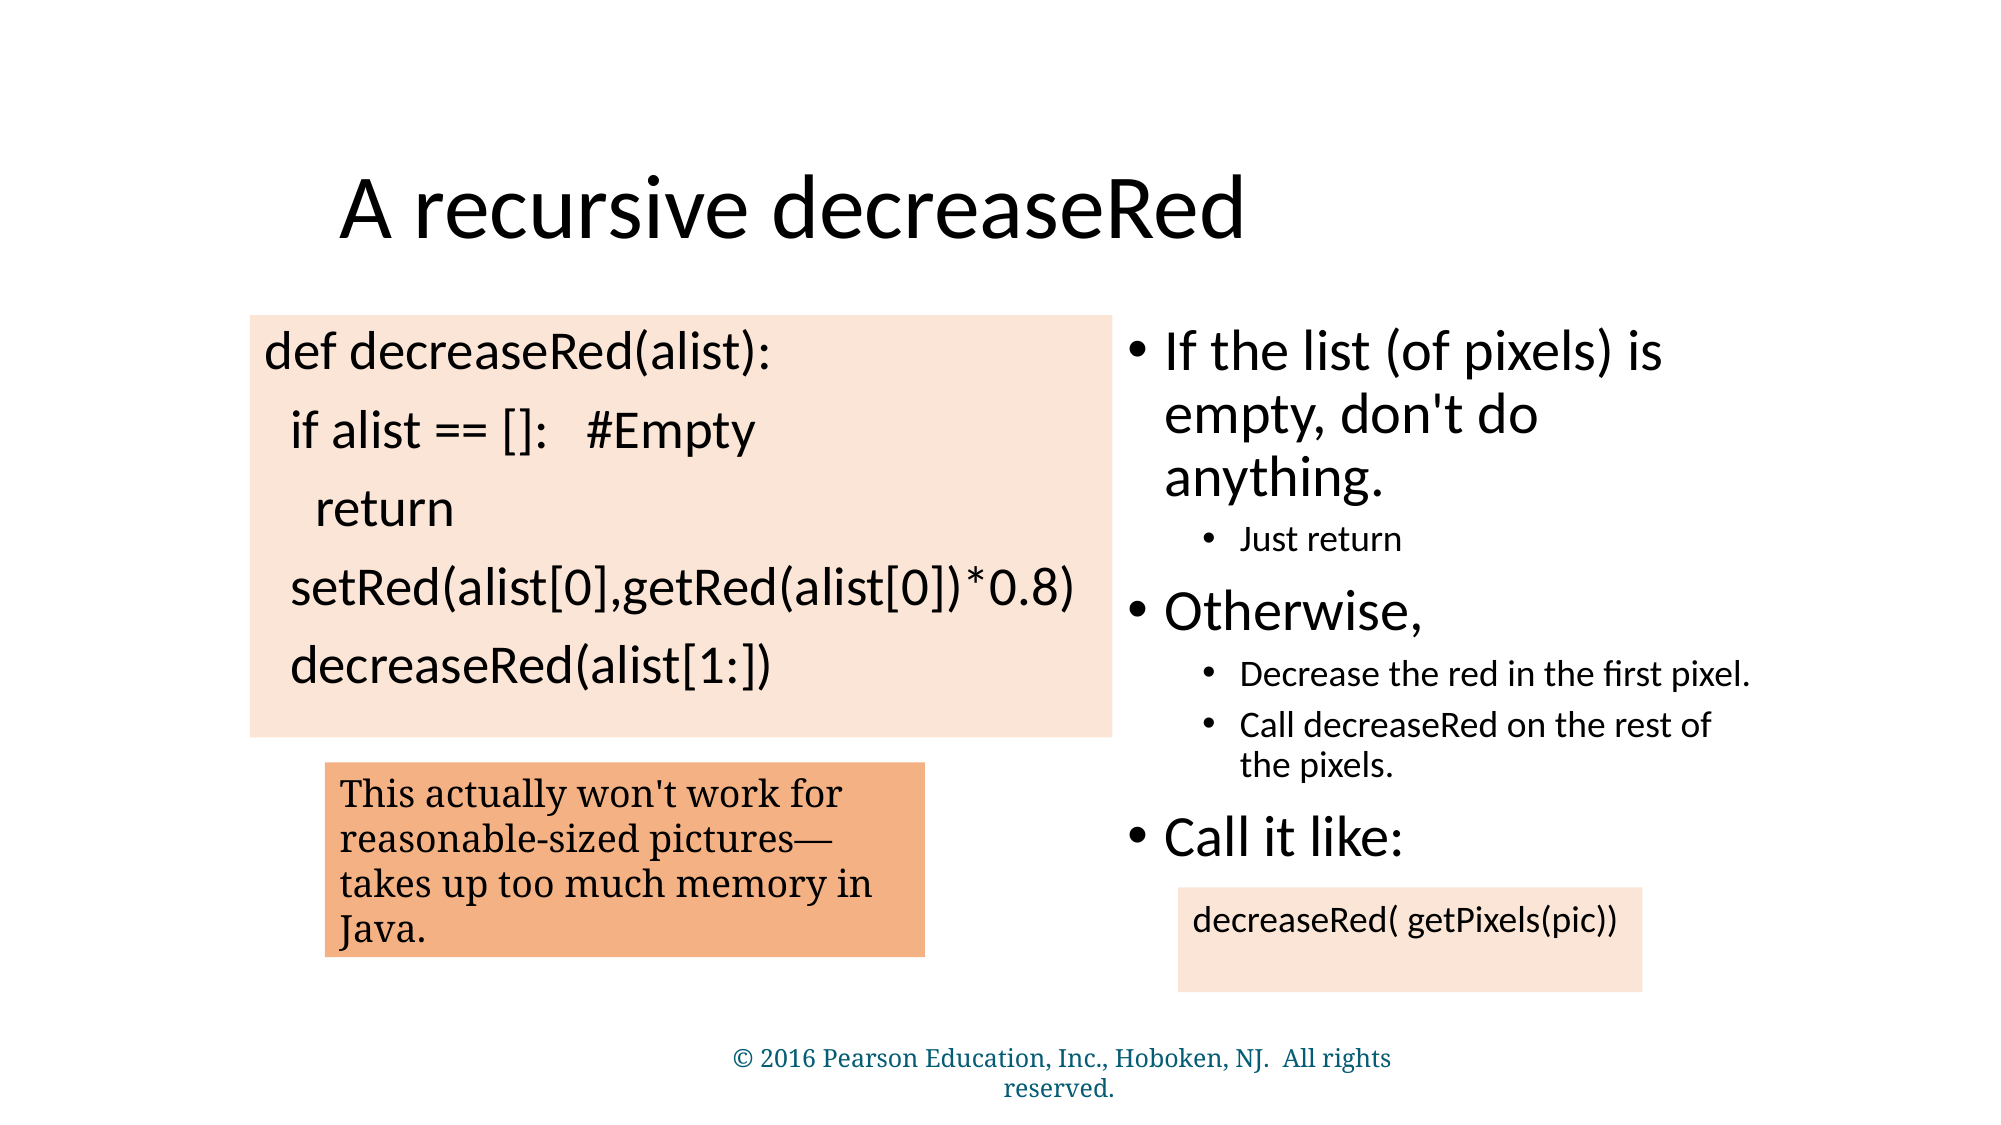

# A recursive decreaseRed
If the list (of pixels) is empty, don't do anything.
Just return
Otherwise,
Decrease the red in the first pixel.
Call decreaseRed on the rest of the pixels.
Call it like:
def decreaseRed(alist):
  if alist == []:   #Empty
    return
  setRed(alist[0],getRed(alist[0])*0.8)
  decreaseRed(alist[1:])
This actually won't work for reasonable-sized pictures—takes up too much memory in Java.
decreaseRed( getPixels(pic))

© 2016 Pearson Education, Inc., Hoboken, NJ.  All rights reserved.